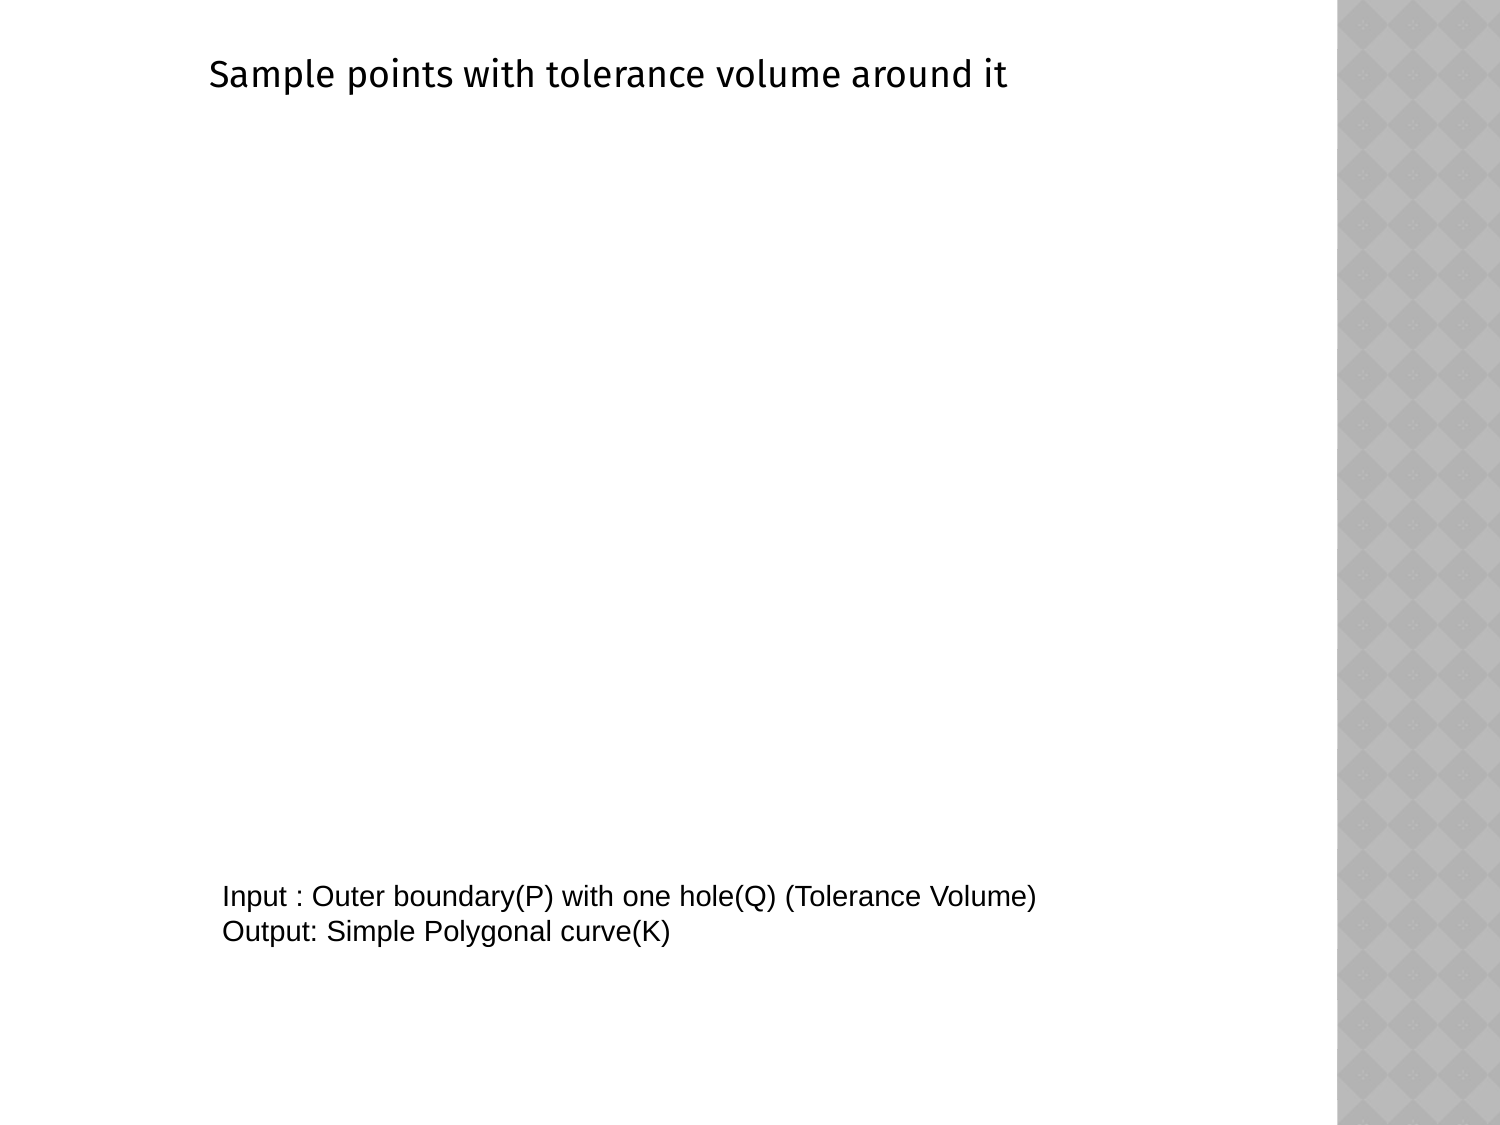

Sample points with tolerance volume around it
#

Input : Outer boundary(P) with one hole(Q) (Tolerance Volume)
Output: Simple Polygonal curve(K)